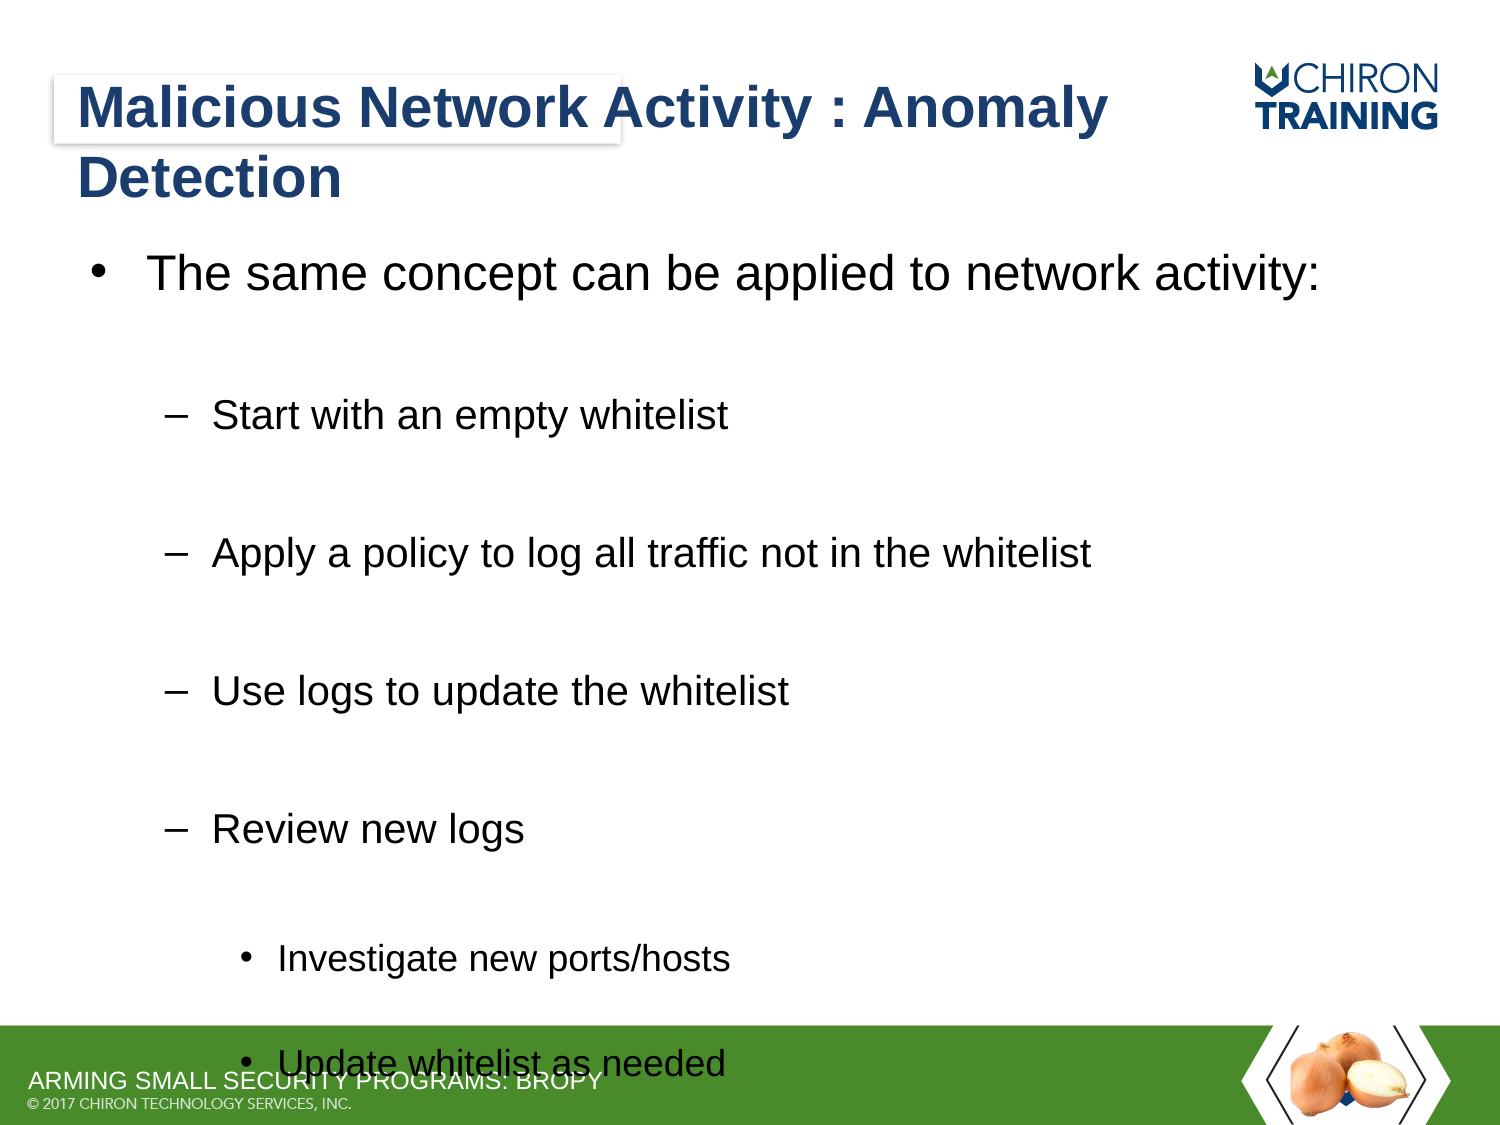

# Malicious Network Activity : Anomaly Detection
The same concept can be applied to network activity:

Start with an empty whitelist

Apply a policy to log all traffic not in the whitelist

Use logs to update the whitelist

Review new logs

Investigate new ports/hosts

Update whitelist as needed